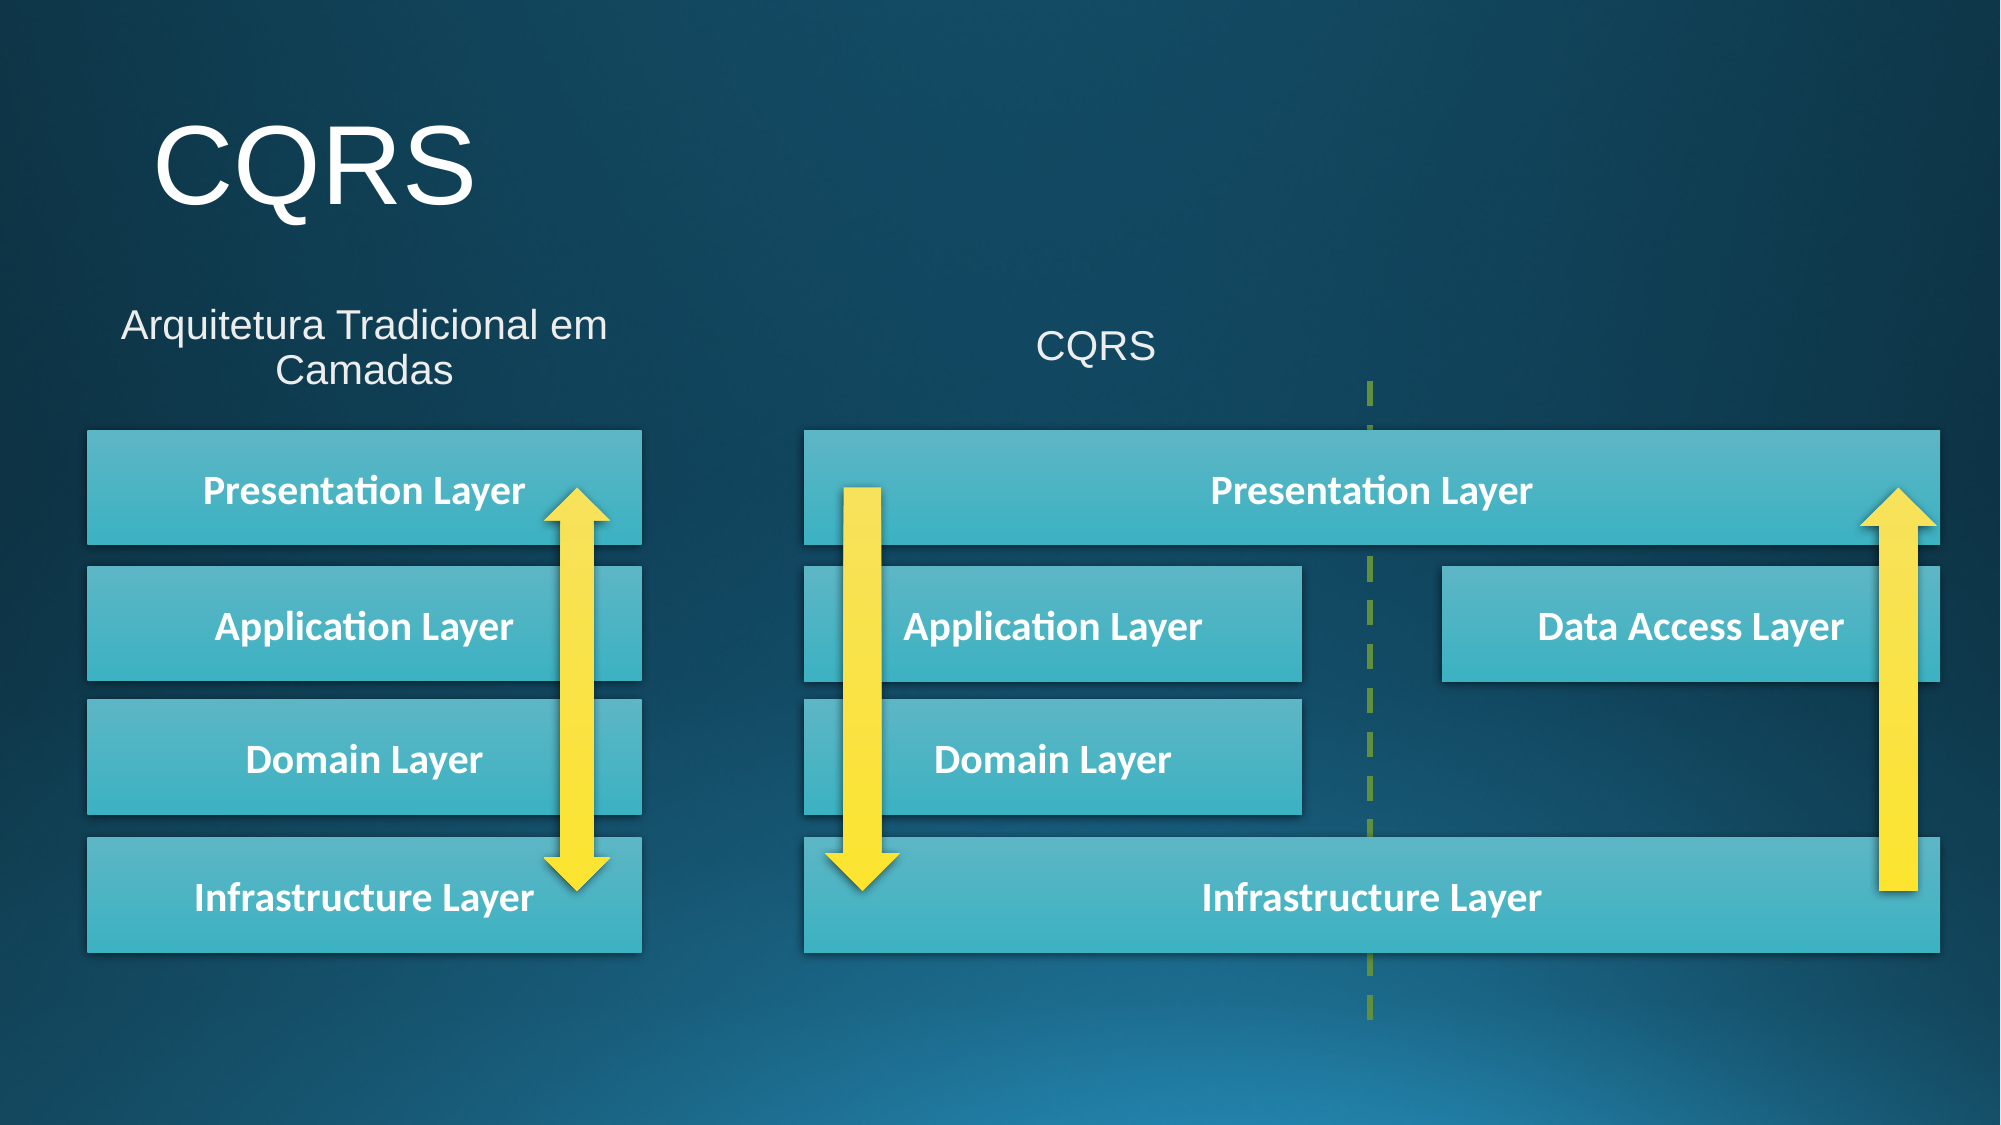

# CQRS
CQRS
Arquitetura Tradicional em Camadas
Presentation Layer
Presentation Layer

Application Layer
Application Layer
Data Access Layer
Domain Layer
Domain Layer
Infrastructure Layer
Infrastructure Layer